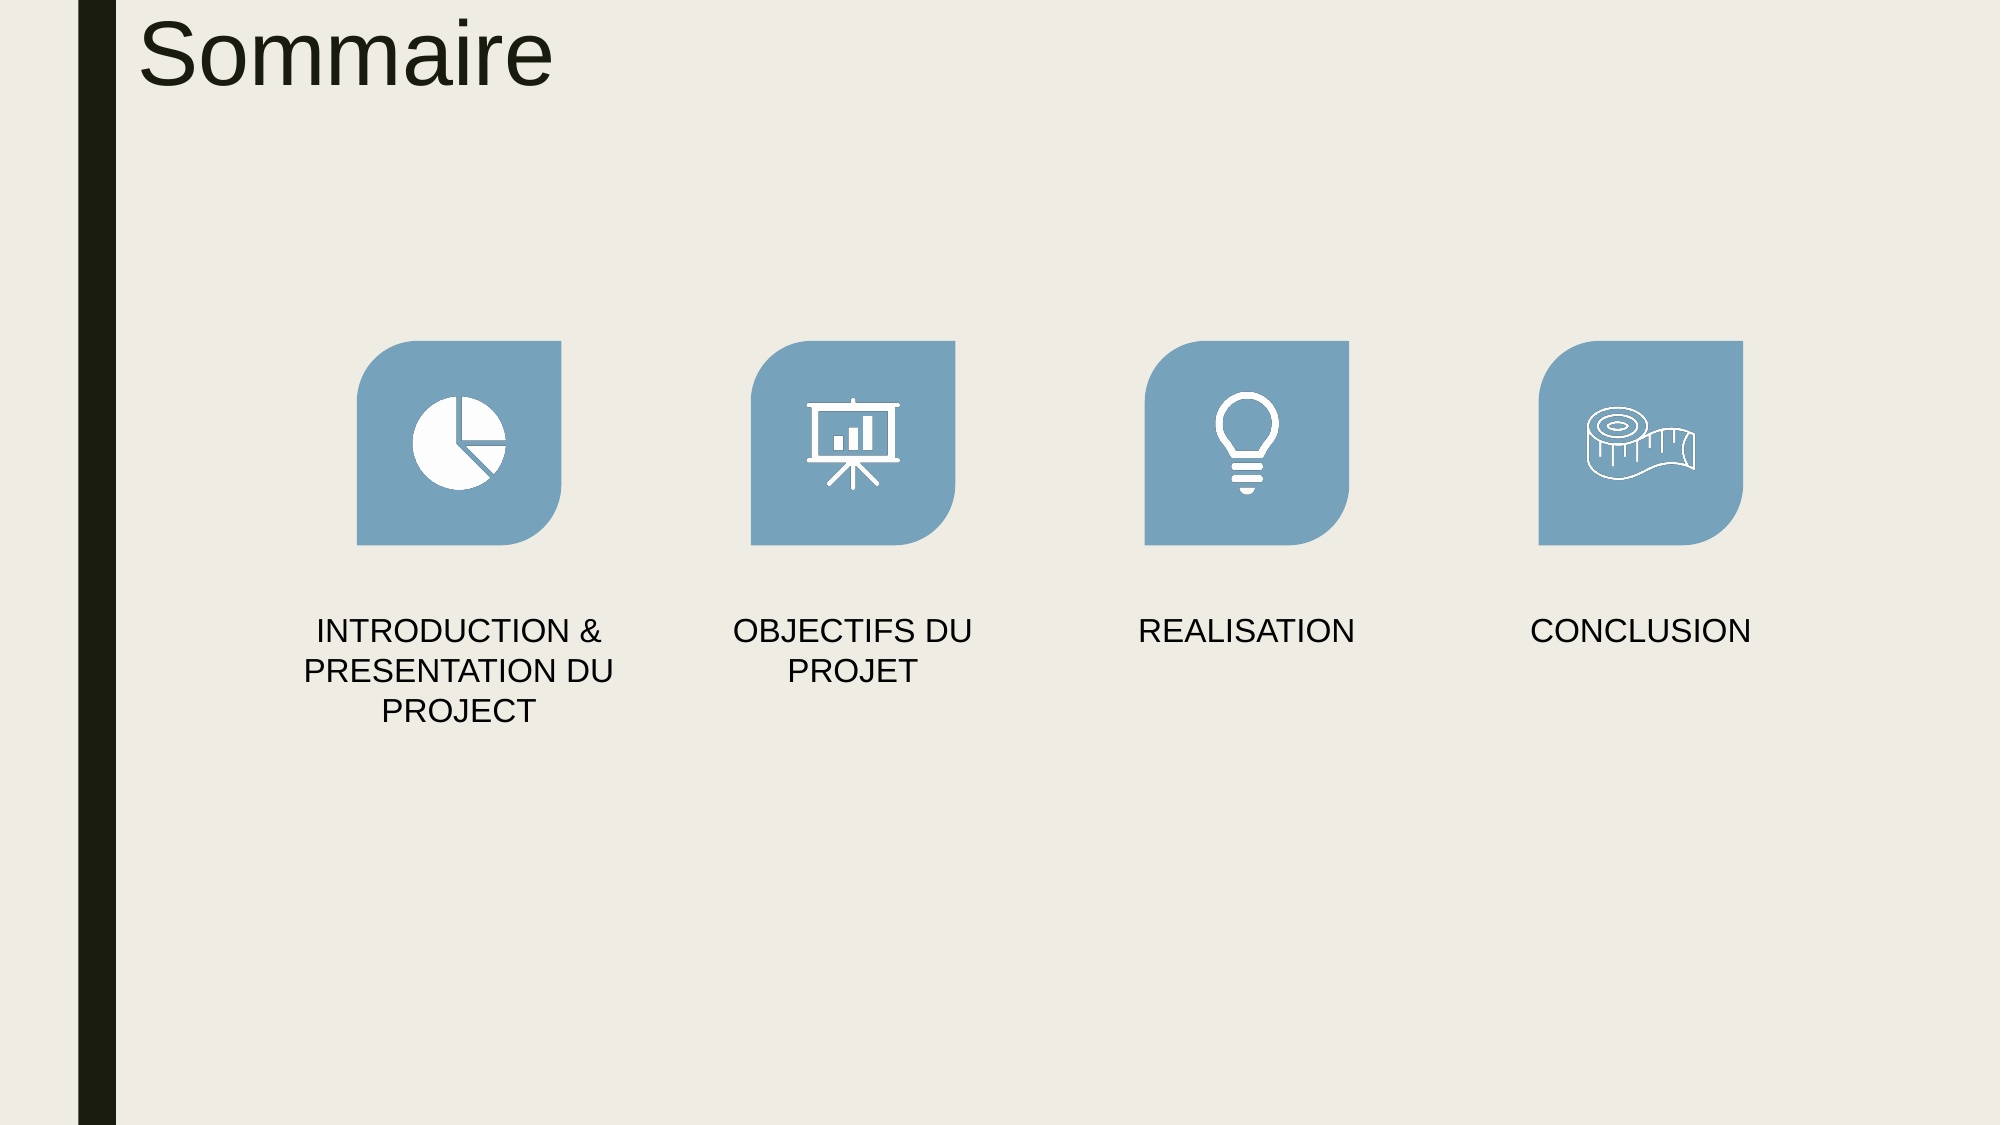

# Sommaire
Introduction & Presentation du Project
Objectifs du Projet
Realisation
Conclusion